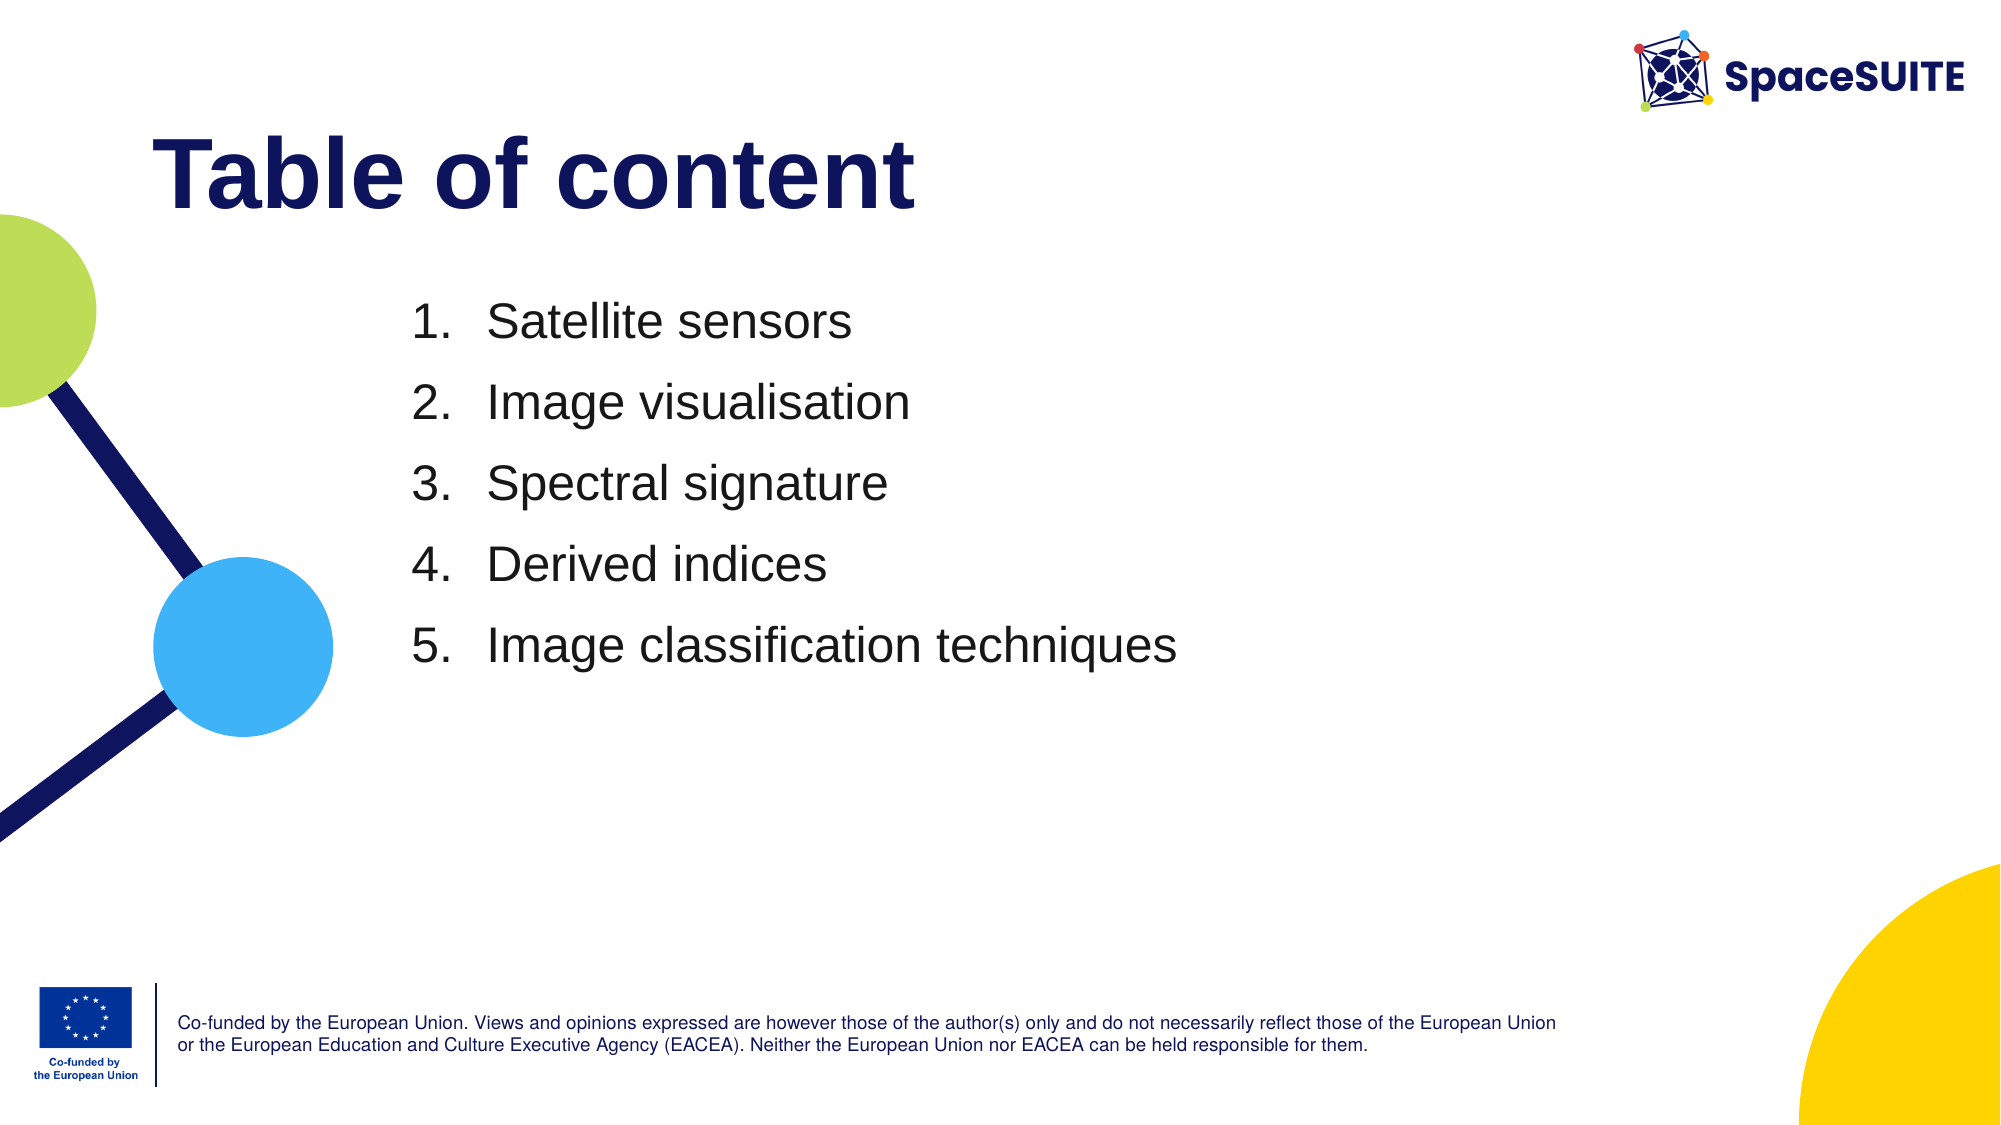

# Table of content
Satellite sensors
Image visualisation
Spectral signature
Derived indices
Image classification techniques